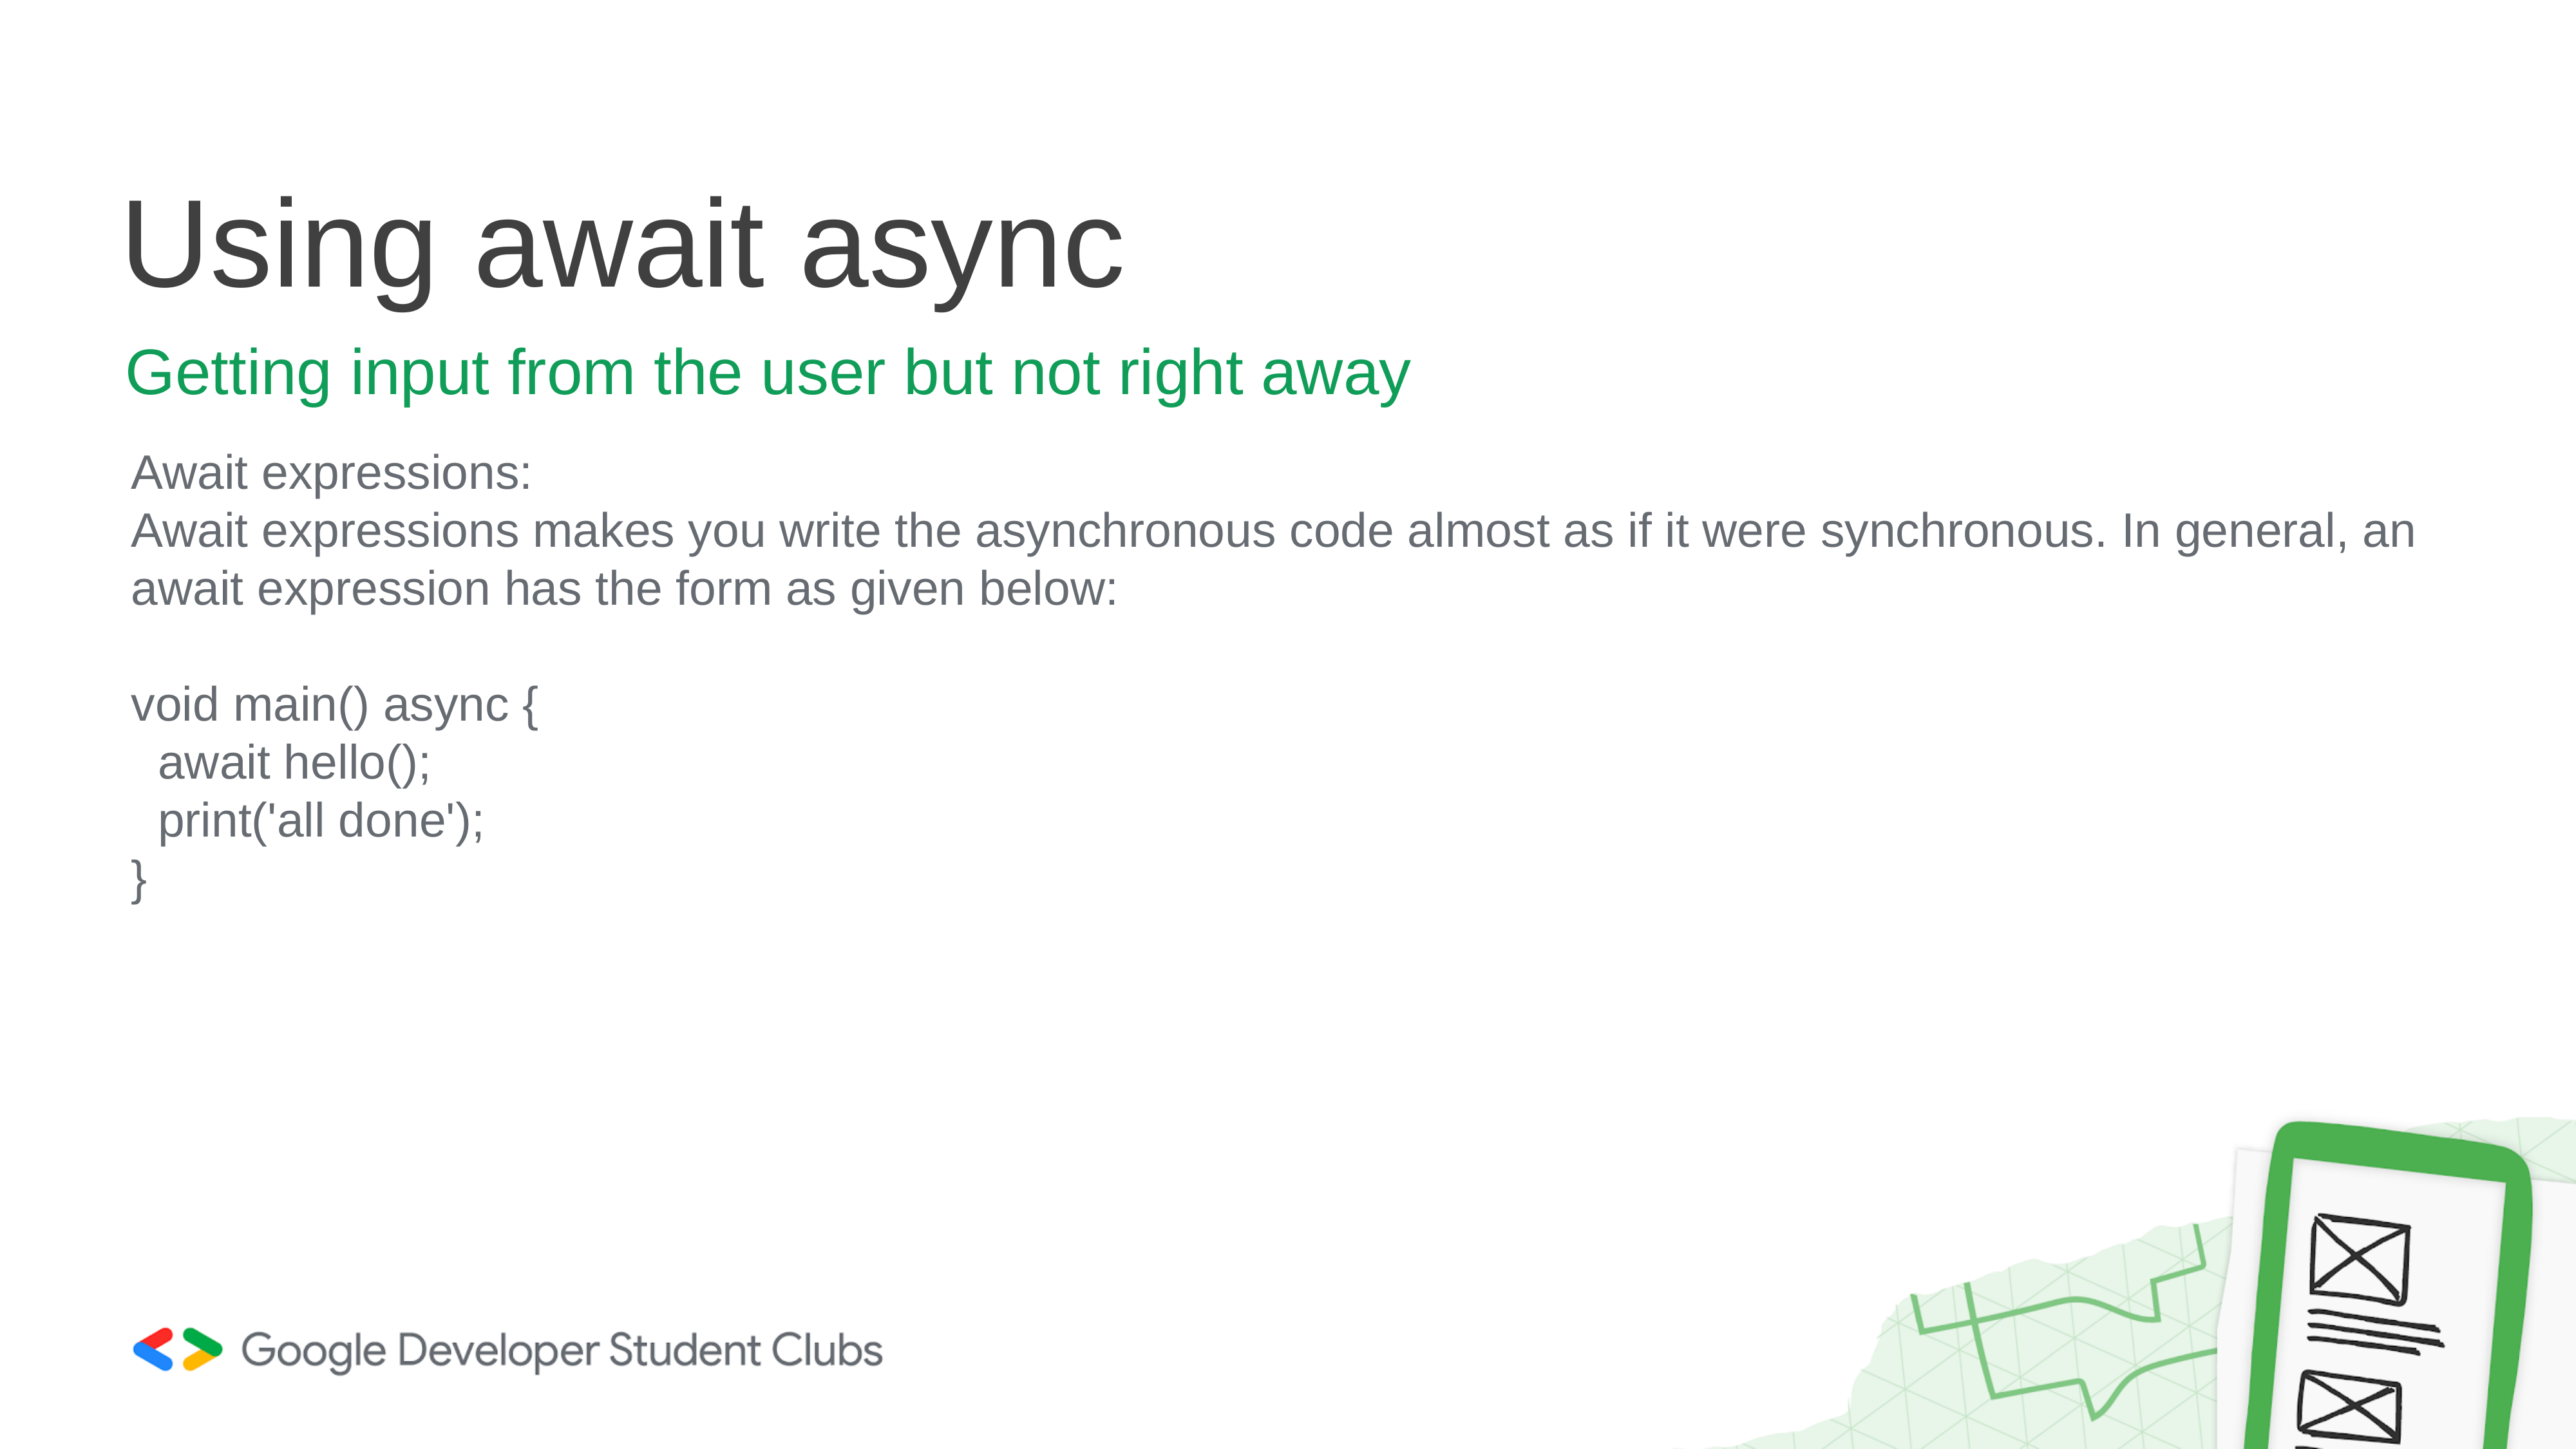

# Using await async
Getting input from the user but not right away
Await expressions:
Await expressions makes you write the asynchronous code almost as if it were synchronous. In general, an await expression has the form as given below:

void main() async {
  await hello();
  print('all done');
}